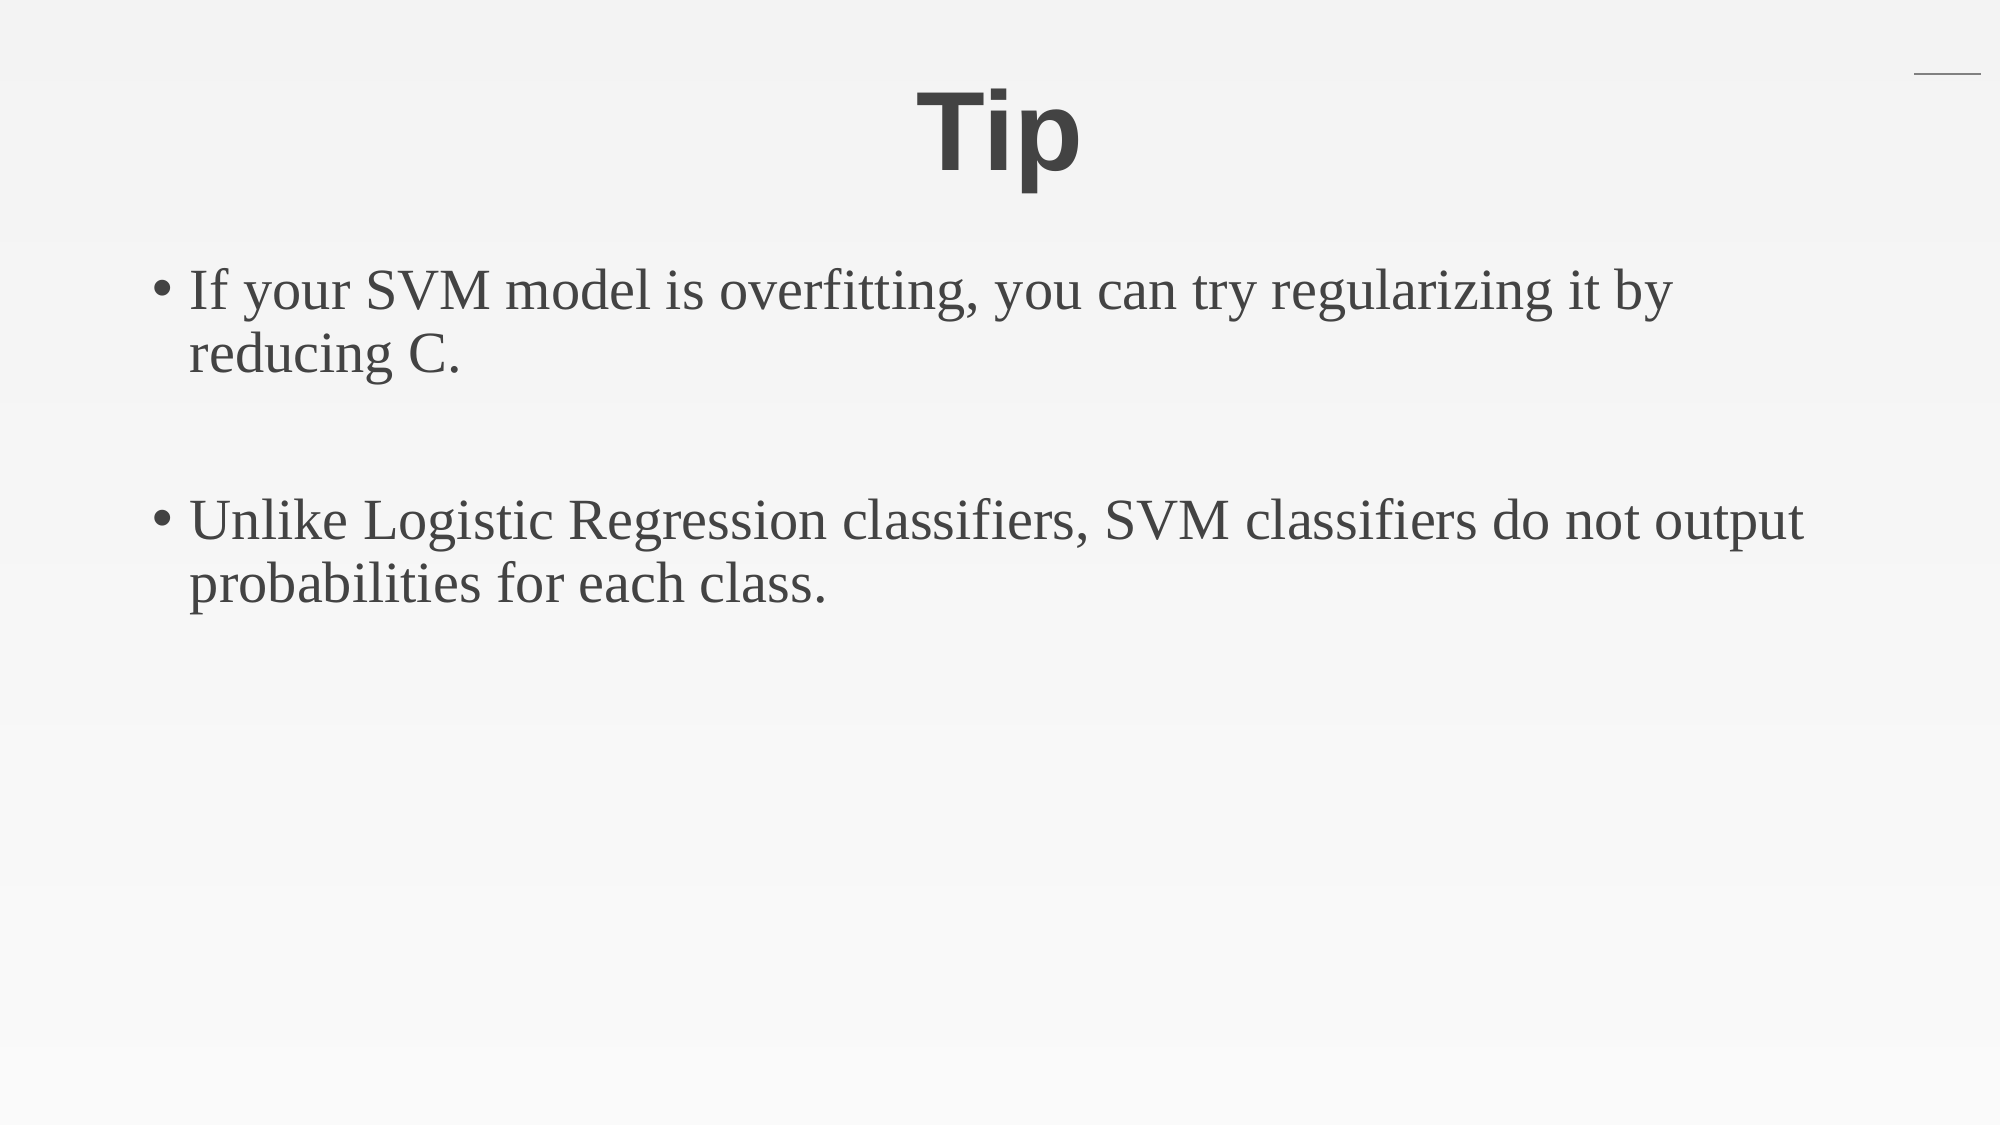

# Tip
If your SVM model is overfitting, you can try regularizing it by reducing C.

Unlike Logistic Regression classifiers, SVM classifiers do not output probabilities for each class.